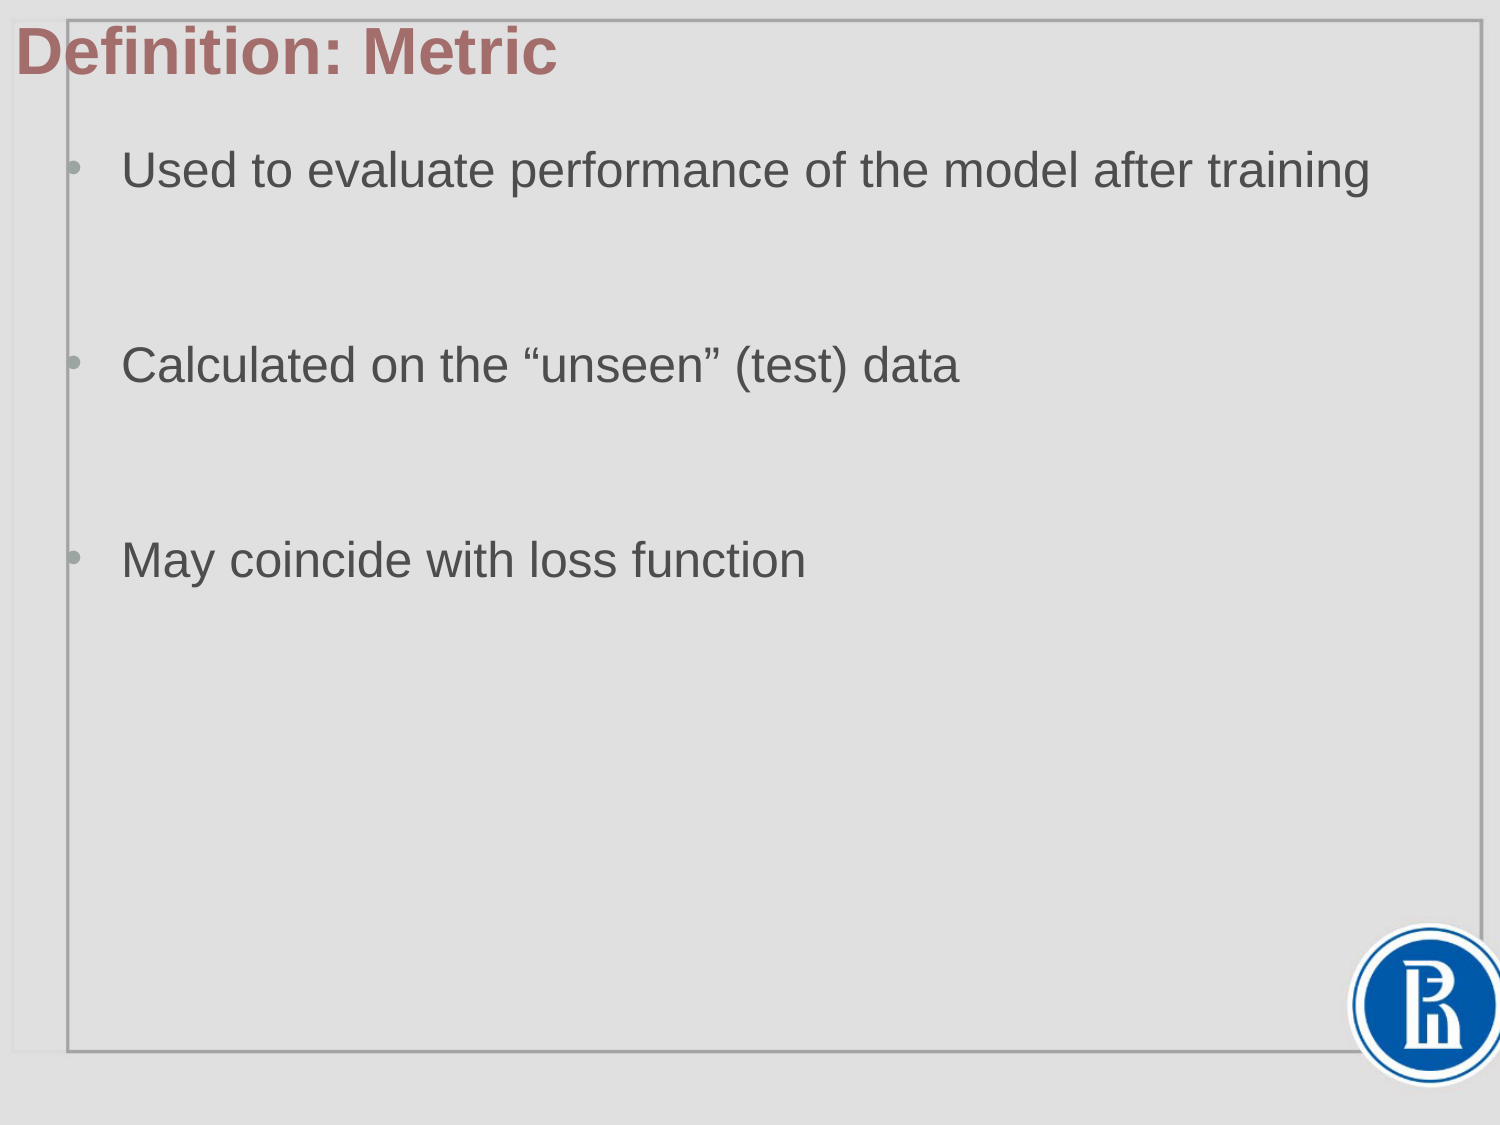

# Definition: Metric
Used to evaluate performance of the model after training

Calculated on the “unseen” (test) data

May coincide with loss function